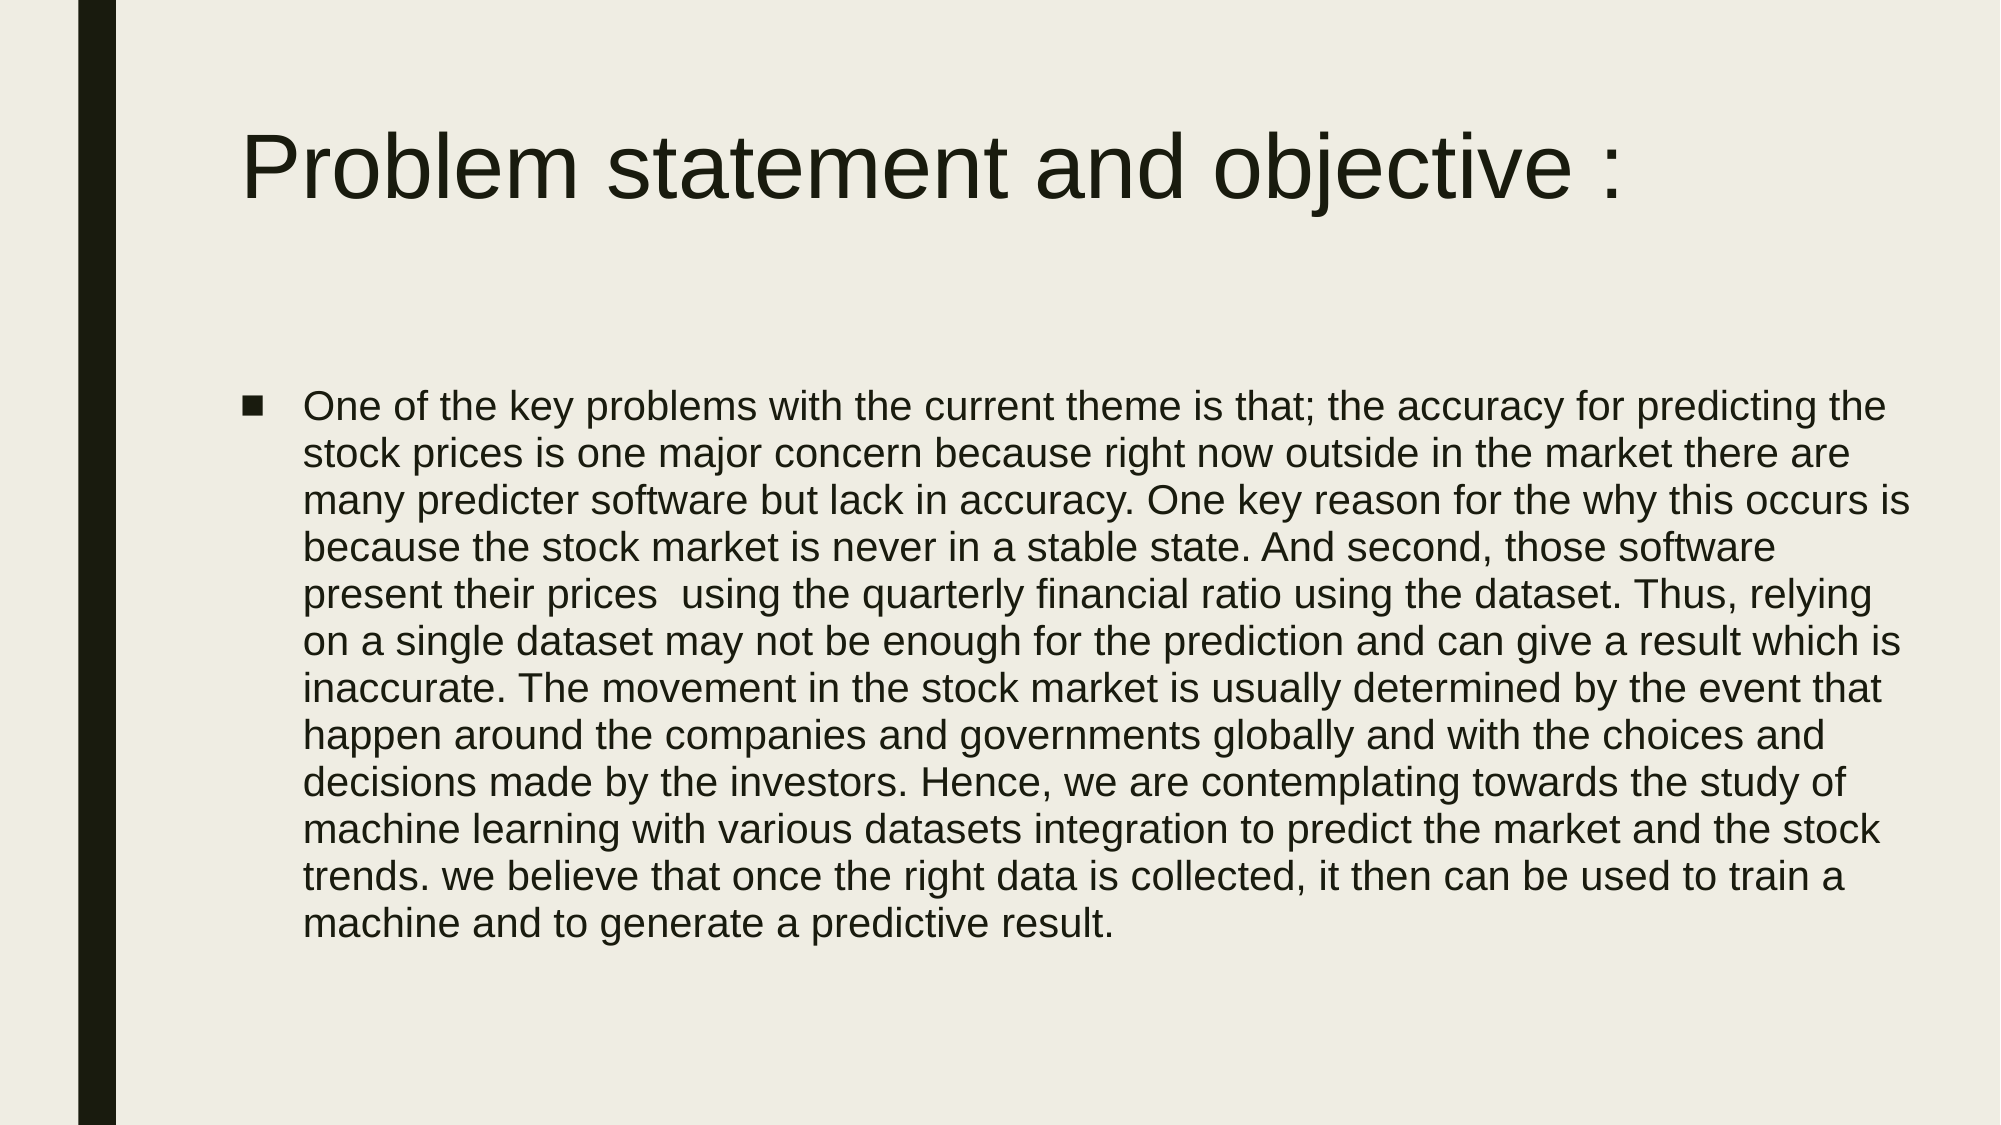

# Problem statement and objective :
One of the key problems with the current theme is that; the accuracy for predicting the stock prices is one major concern because right now outside in the market there are many predicter software but lack in accuracy. One key reason for the why this occurs is because the stock market is never in a stable state. And second, those software present their prices  using the quarterly financial ratio using the dataset. Thus, relying on a single dataset may not be enough for the prediction and can give a result which is inaccurate. The movement in the stock market is usually determined by the event that happen around the companies and governments globally and with the choices and decisions made by the investors. Hence, we are contemplating towards the study of machine learning with various datasets integration to predict the market and the stock trends. we believe that once the right data is collected, it then can be used to train a   machine and to generate a predictive result.